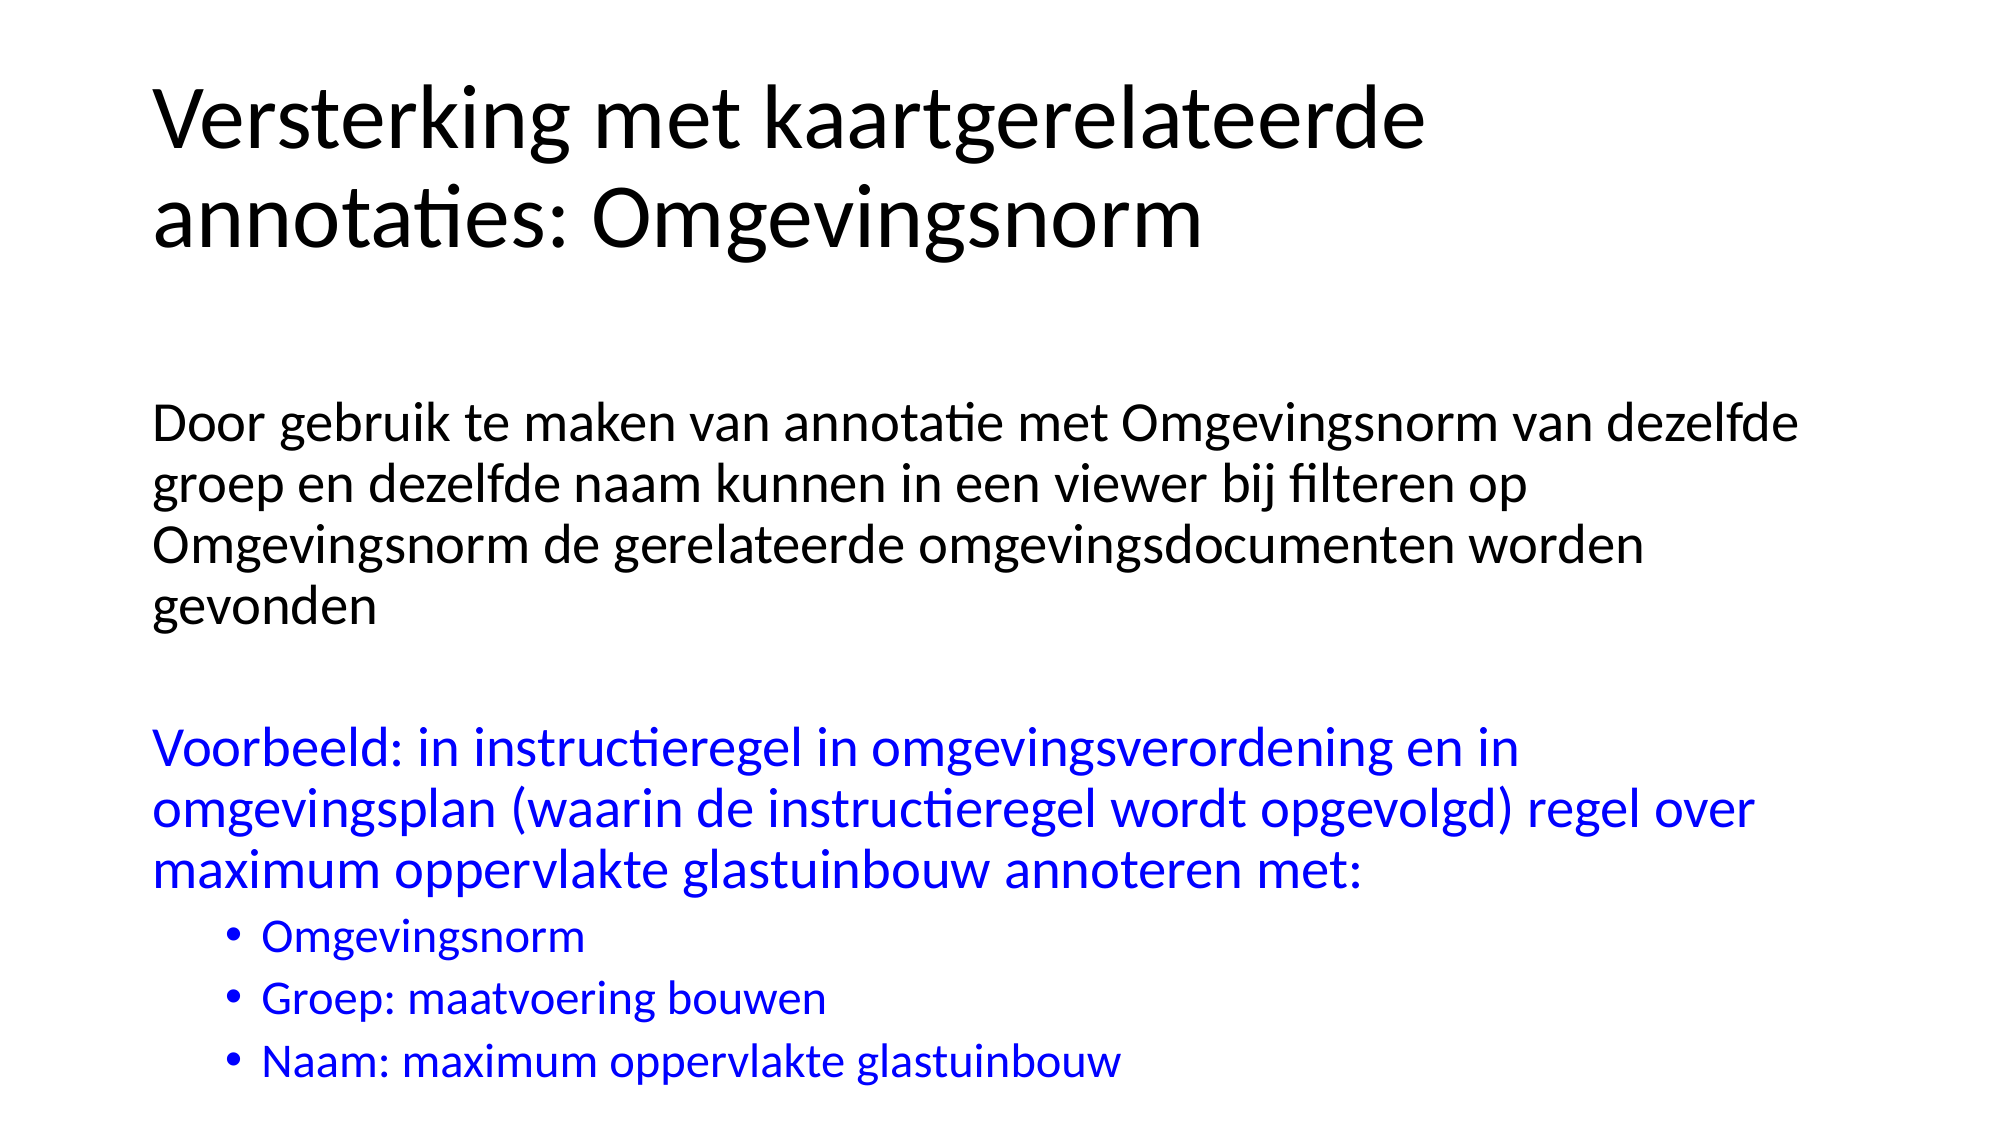

# Versterking met kaartgerelateerde annotaties: Omgevingsnorm
Door gebruik te maken van annotatie met Omgevingsnorm van dezelfde groep en dezelfde naam kunnen in een viewer bij filteren op Omgevingsnorm de gerelateerde omgevingsdocumenten worden gevonden
Voorbeeld: in instructieregel in omgevingsverordening en in omgevingsplan (waarin de instructieregel wordt opgevolgd) regel over maximum oppervlakte glastuinbouw annoteren met:
Omgevingsnorm
Groep: maatvoering bouwen
Naam: maximum oppervlakte glastuinbouw